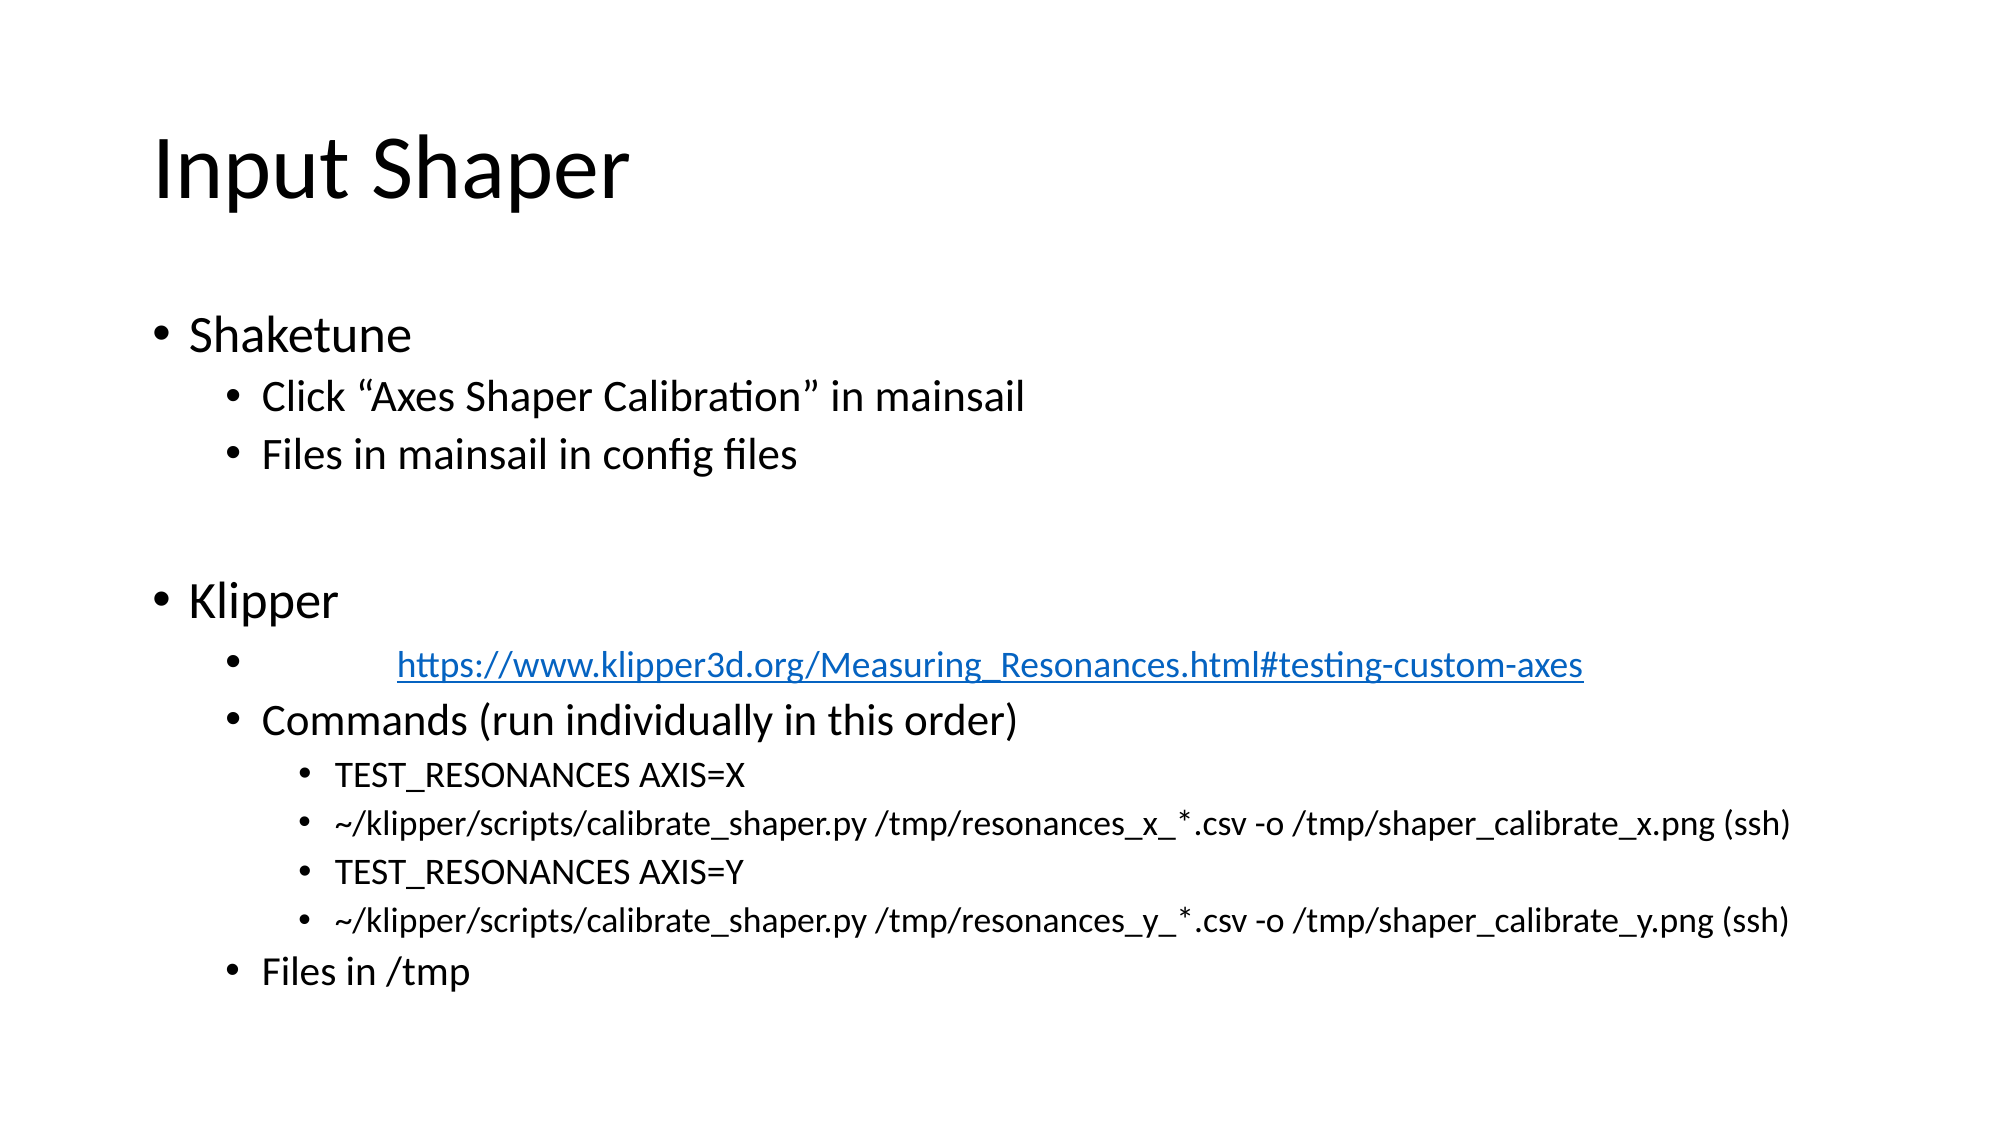

# Input Shaper
Shaketune
Click “Axes Shaper Calibration” in mainsail
Files in mainsail in config files

Klipper
	https://www.klipper3d.org/Measuring_Resonances.html#testing-custom-axes
Commands (run individually in this order)
TEST_RESONANCES AXIS=X
~/klipper/scripts/calibrate_shaper.py /tmp/resonances_x_*.csv -o /tmp/shaper_calibrate_x.png (ssh)
TEST_RESONANCES AXIS=Y
~/klipper/scripts/calibrate_shaper.py /tmp/resonances_y_*.csv -o /tmp/shaper_calibrate_y.png (ssh)
Files in /tmp